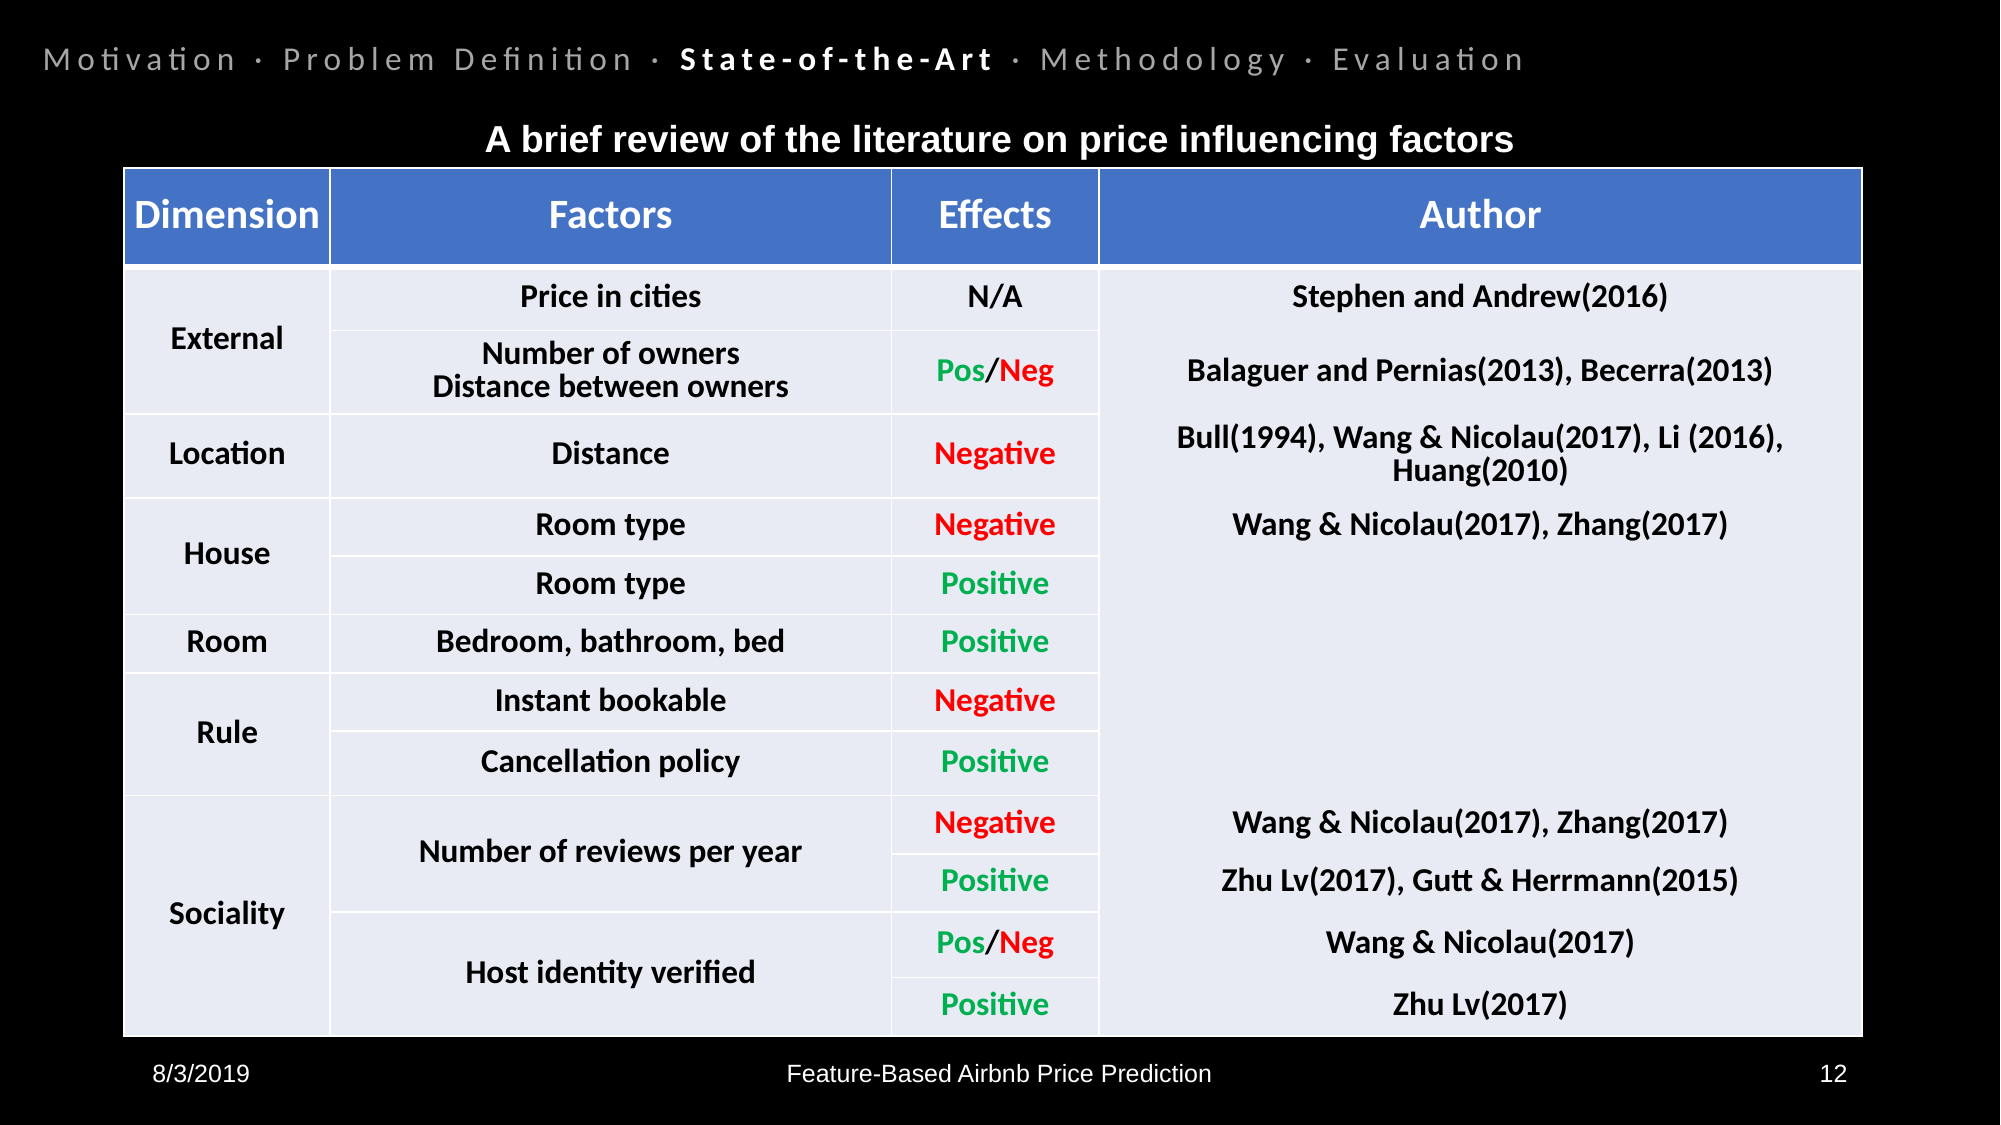

Motivation · Problem Definition · State-of-the-Art · Methodology · Evaluation
A brief review of the literature on price influencing factors
| Dimension | Factors | Effects | Author |
| --- | --- | --- | --- |
| External | Price in cities | N/A | Stephen and Andrew(2016) |
|  | Number of owners Distance between owners | Pos/Neg | Balaguer and Pernias(2013), Becerra(2013) |
| Location | Distance | Negative | Bull(1994), Wang & Nicolau(2017), Li (2016), Huang(2010) |
| House | Room type | Negative | Wang & Nicolau(2017), Zhang(2017) |
|  | Room type | Positive |  |
| Room | Bedroom, bathroom, bed | Positive |  |
| Rule | Instant bookable | Negative |  |
|  | Cancellation policy | Positive |  |
| Sociality | Number of reviews per year | Negative | Wang & Nicolau(2017), Zhang(2017) |
|  |  | Positive | Zhu Lv(2017), Gutt & Herrmann(2015) |
|  | Host identity verified | Pos/Neg | Wang & Nicolau(2017) |
|  |  | Positive | Zhu Lv(2017) |
8/3/2019
Feature-Based Airbnb Price Prediction
12